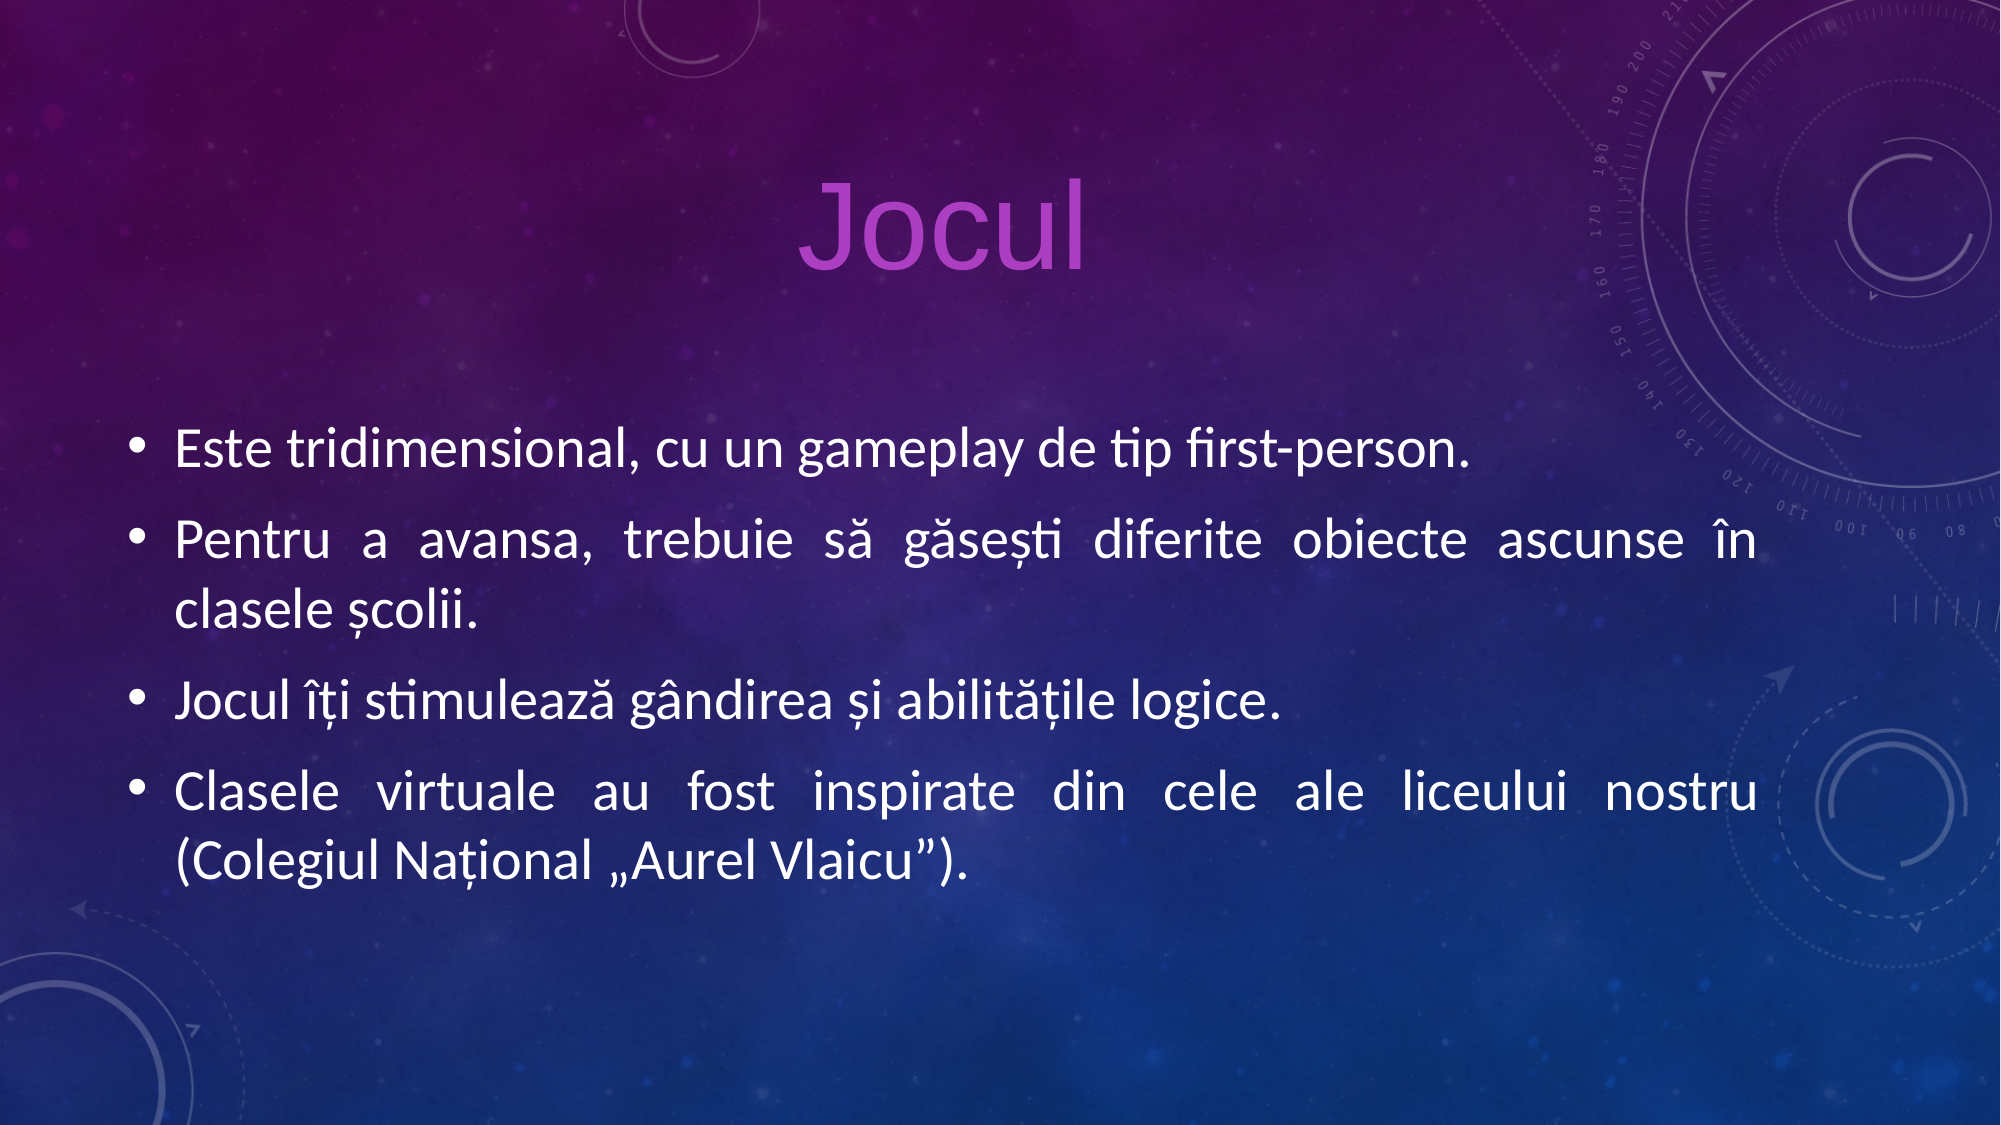

# Jocul
Este tridimensional, cu un gameplay de tip first-person.
Pentru a avansa, trebuie să găsești diferite obiecte ascunse în clasele școlii.
Jocul îți stimulează gândirea și abilitățile logice.
Clasele virtuale au fost inspirate din cele ale liceului nostru (Colegiul Național „Aurel Vlaicu”).